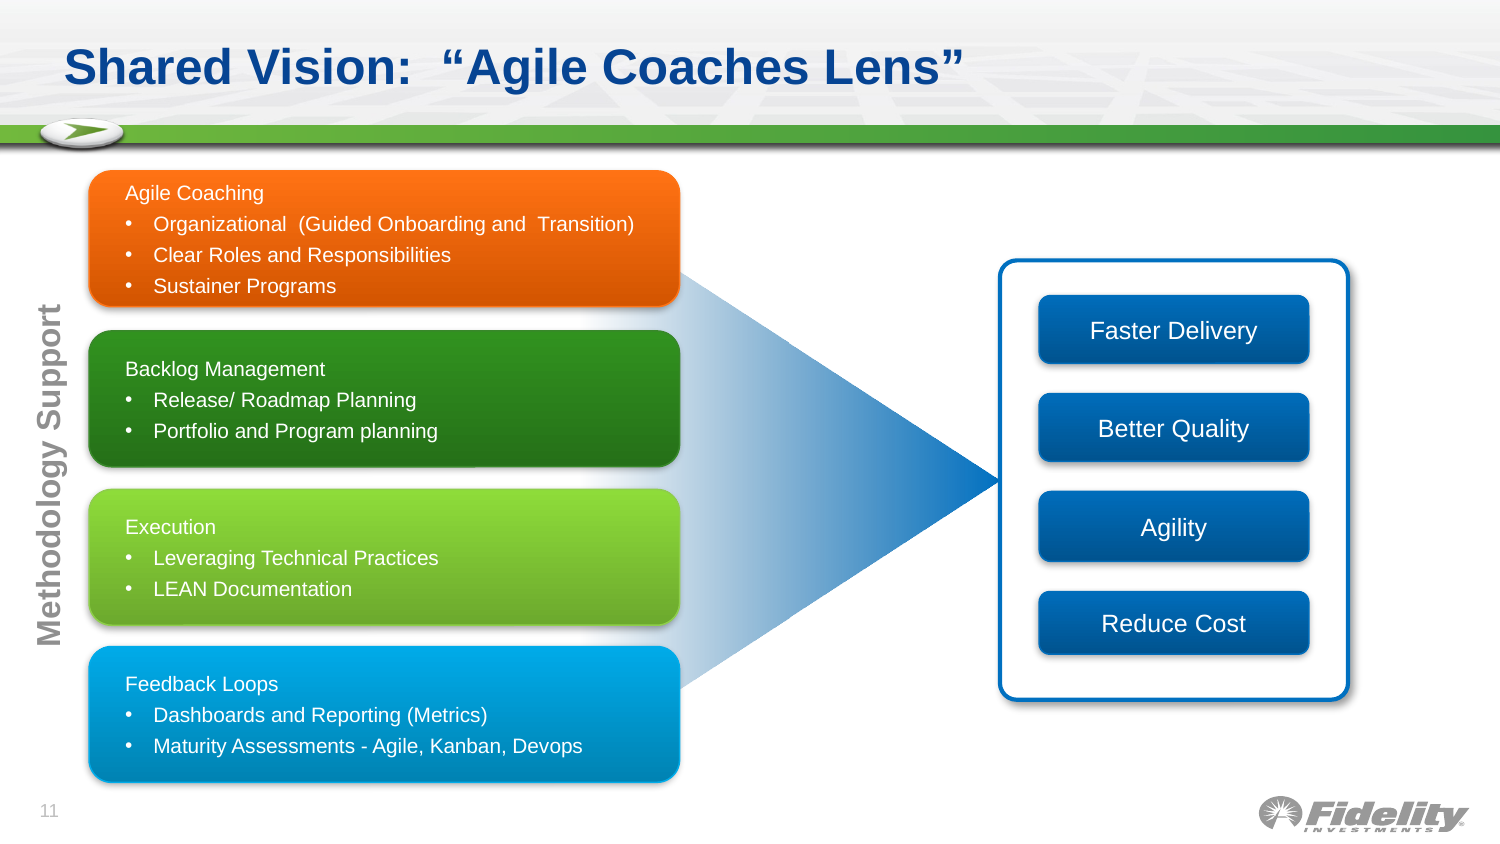

Shared Vision:  “Agile Coaches Lens”
Agile Coaching
Organizational  (Guided Onboarding and  Transition)
Clear Roles and Responsibilities
Sustainer Programs

Faster Delivery
Better Quality
Agility
Reduce Cost

Backlog Management
Release/ Roadmap Planning
Portfolio and Program planning
 Methodology Support
Execution
Leveraging Technical Practices
LEAN Documentation
Feedback Loops
Dashboards and Reporting (Metrics)
Maturity Assessments - Agile, Kanban, Devops